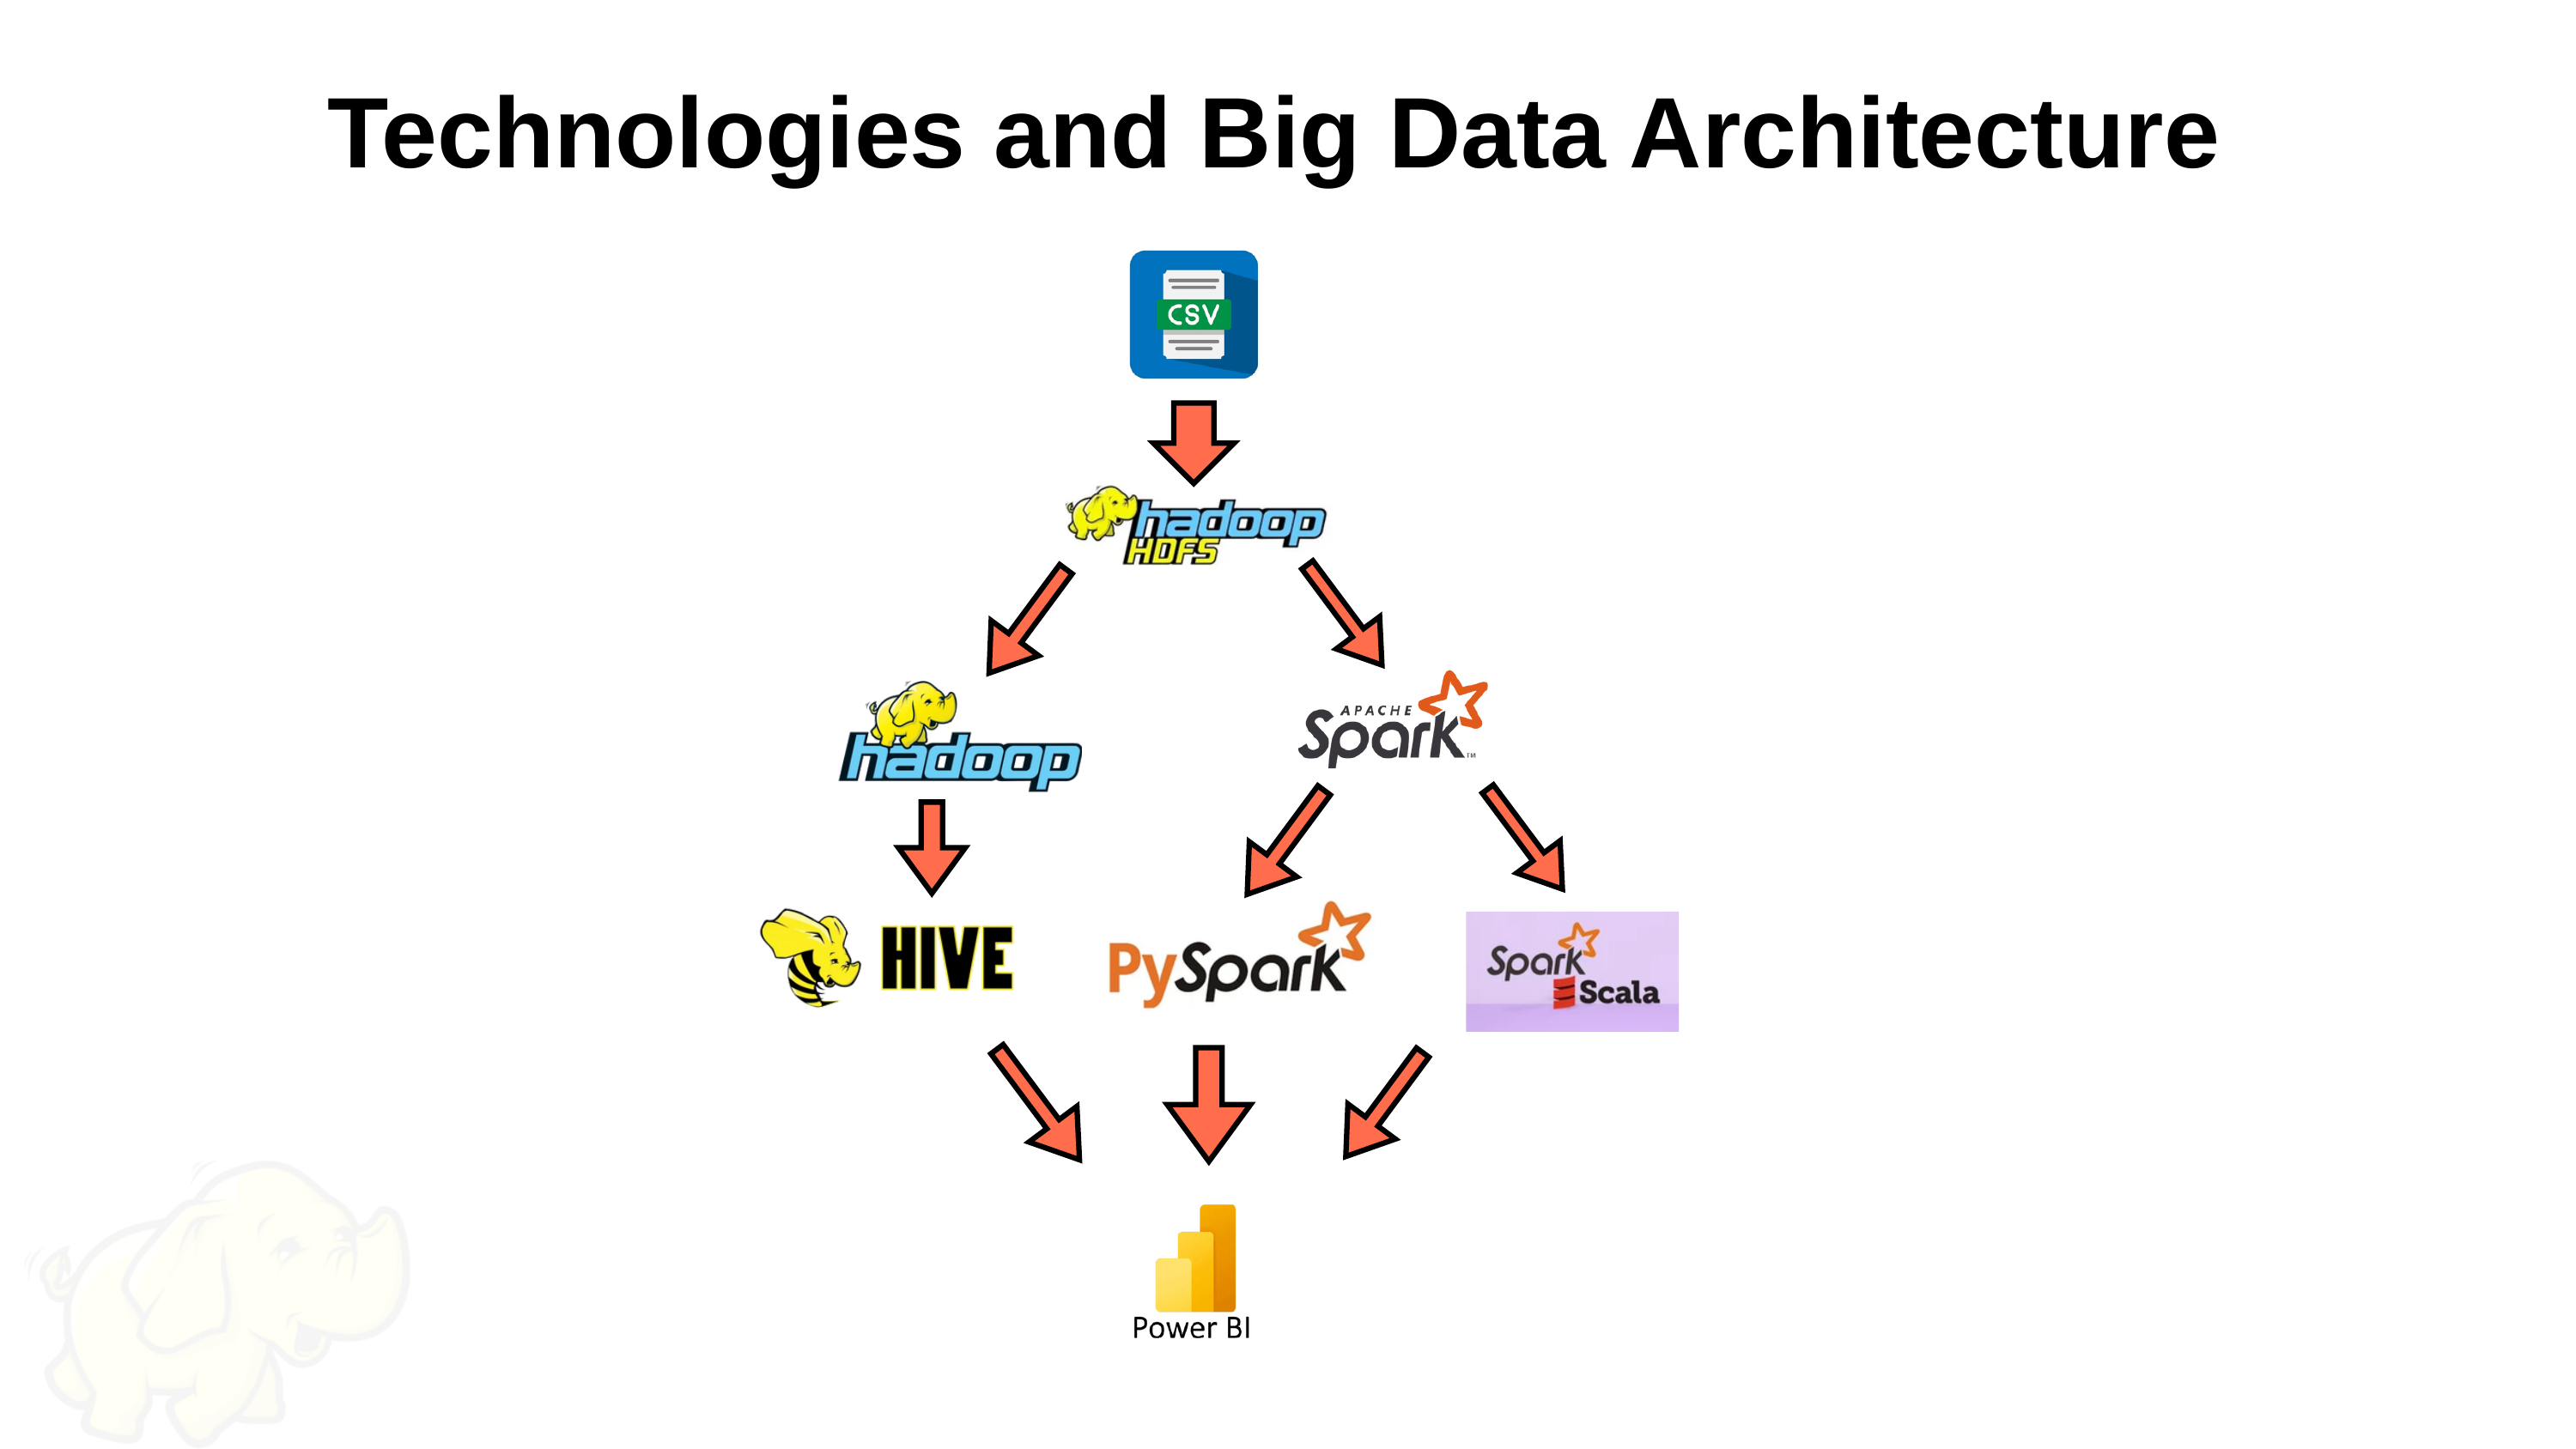

Technologies and Big Data Architecture

page 6